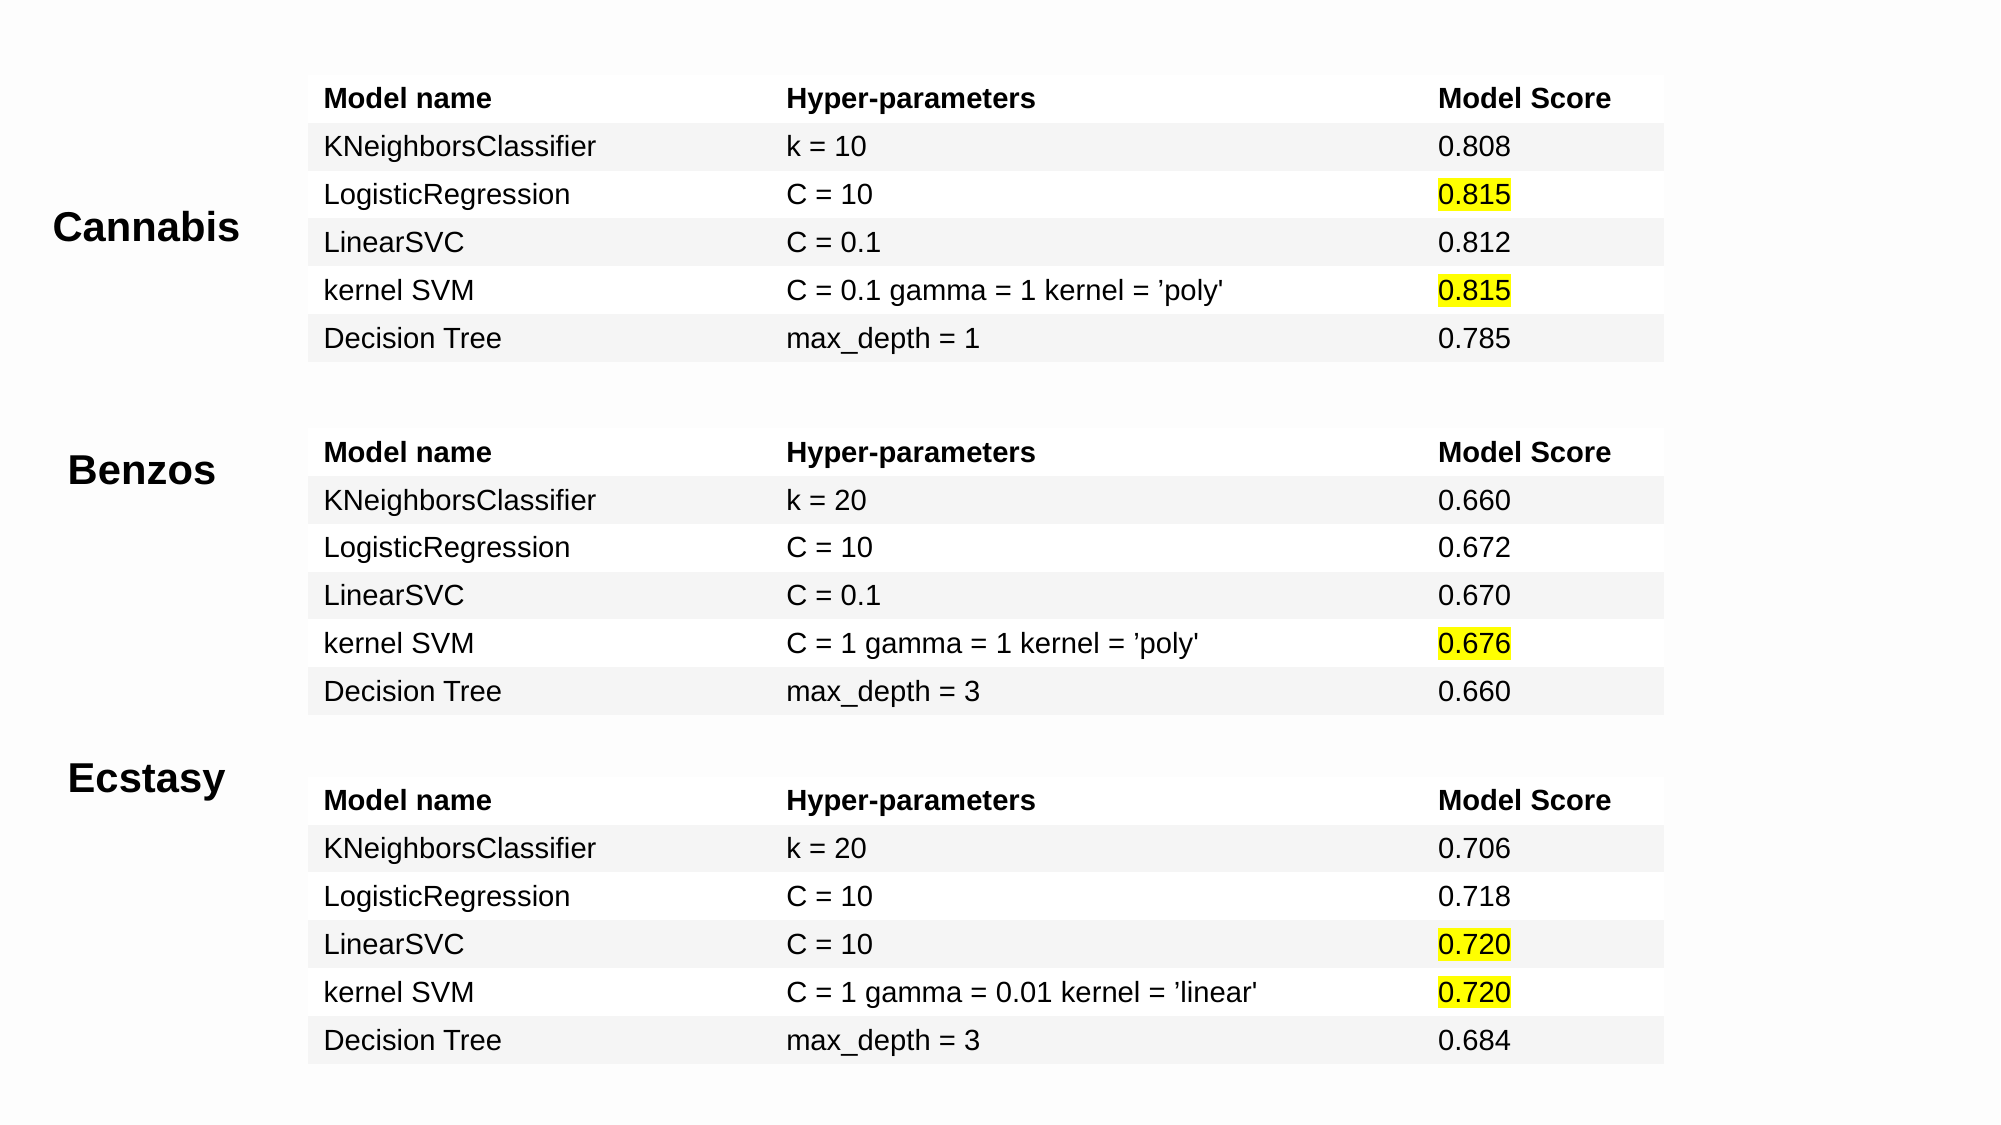

| Model name | Hyper-parameters | Model Score |
| --- | --- | --- |
| KNeighborsClassifier | k = 10 | 0.808 |
| LogisticRegression | C = 10 | 0.815 |
| LinearSVC | C = 0.1 | 0.812 |
| kernel SVM | C = 0.1 gamma = 1 kernel = ’poly' | 0.815 |
| Decision Tree | max\_depth = 1 | 0.785 |
Cannabis
| Model name | Hyper-parameters | Model Score |
| --- | --- | --- |
| KNeighborsClassifier | k = 20 | 0.660 |
| LogisticRegression | C = 10 | 0.672 |
| LinearSVC | C = 0.1 | 0.670 |
| kernel SVM | C = 1 gamma = 1 kernel = ’poly' | 0.676 |
| Decision Tree | max\_depth = 3 | 0.660 |
Benzos
Ecstasy
| Model name | Hyper-parameters | Model Score |
| --- | --- | --- |
| KNeighborsClassifier | k = 20 | 0.706 |
| LogisticRegression | C = 10 | 0.718 |
| LinearSVC | C = 10 | 0.720 |
| kernel SVM | C = 1 gamma = 0.01 kernel = ’linear' | 0.720 |
| Decision Tree | max\_depth = 3 | 0.684 |